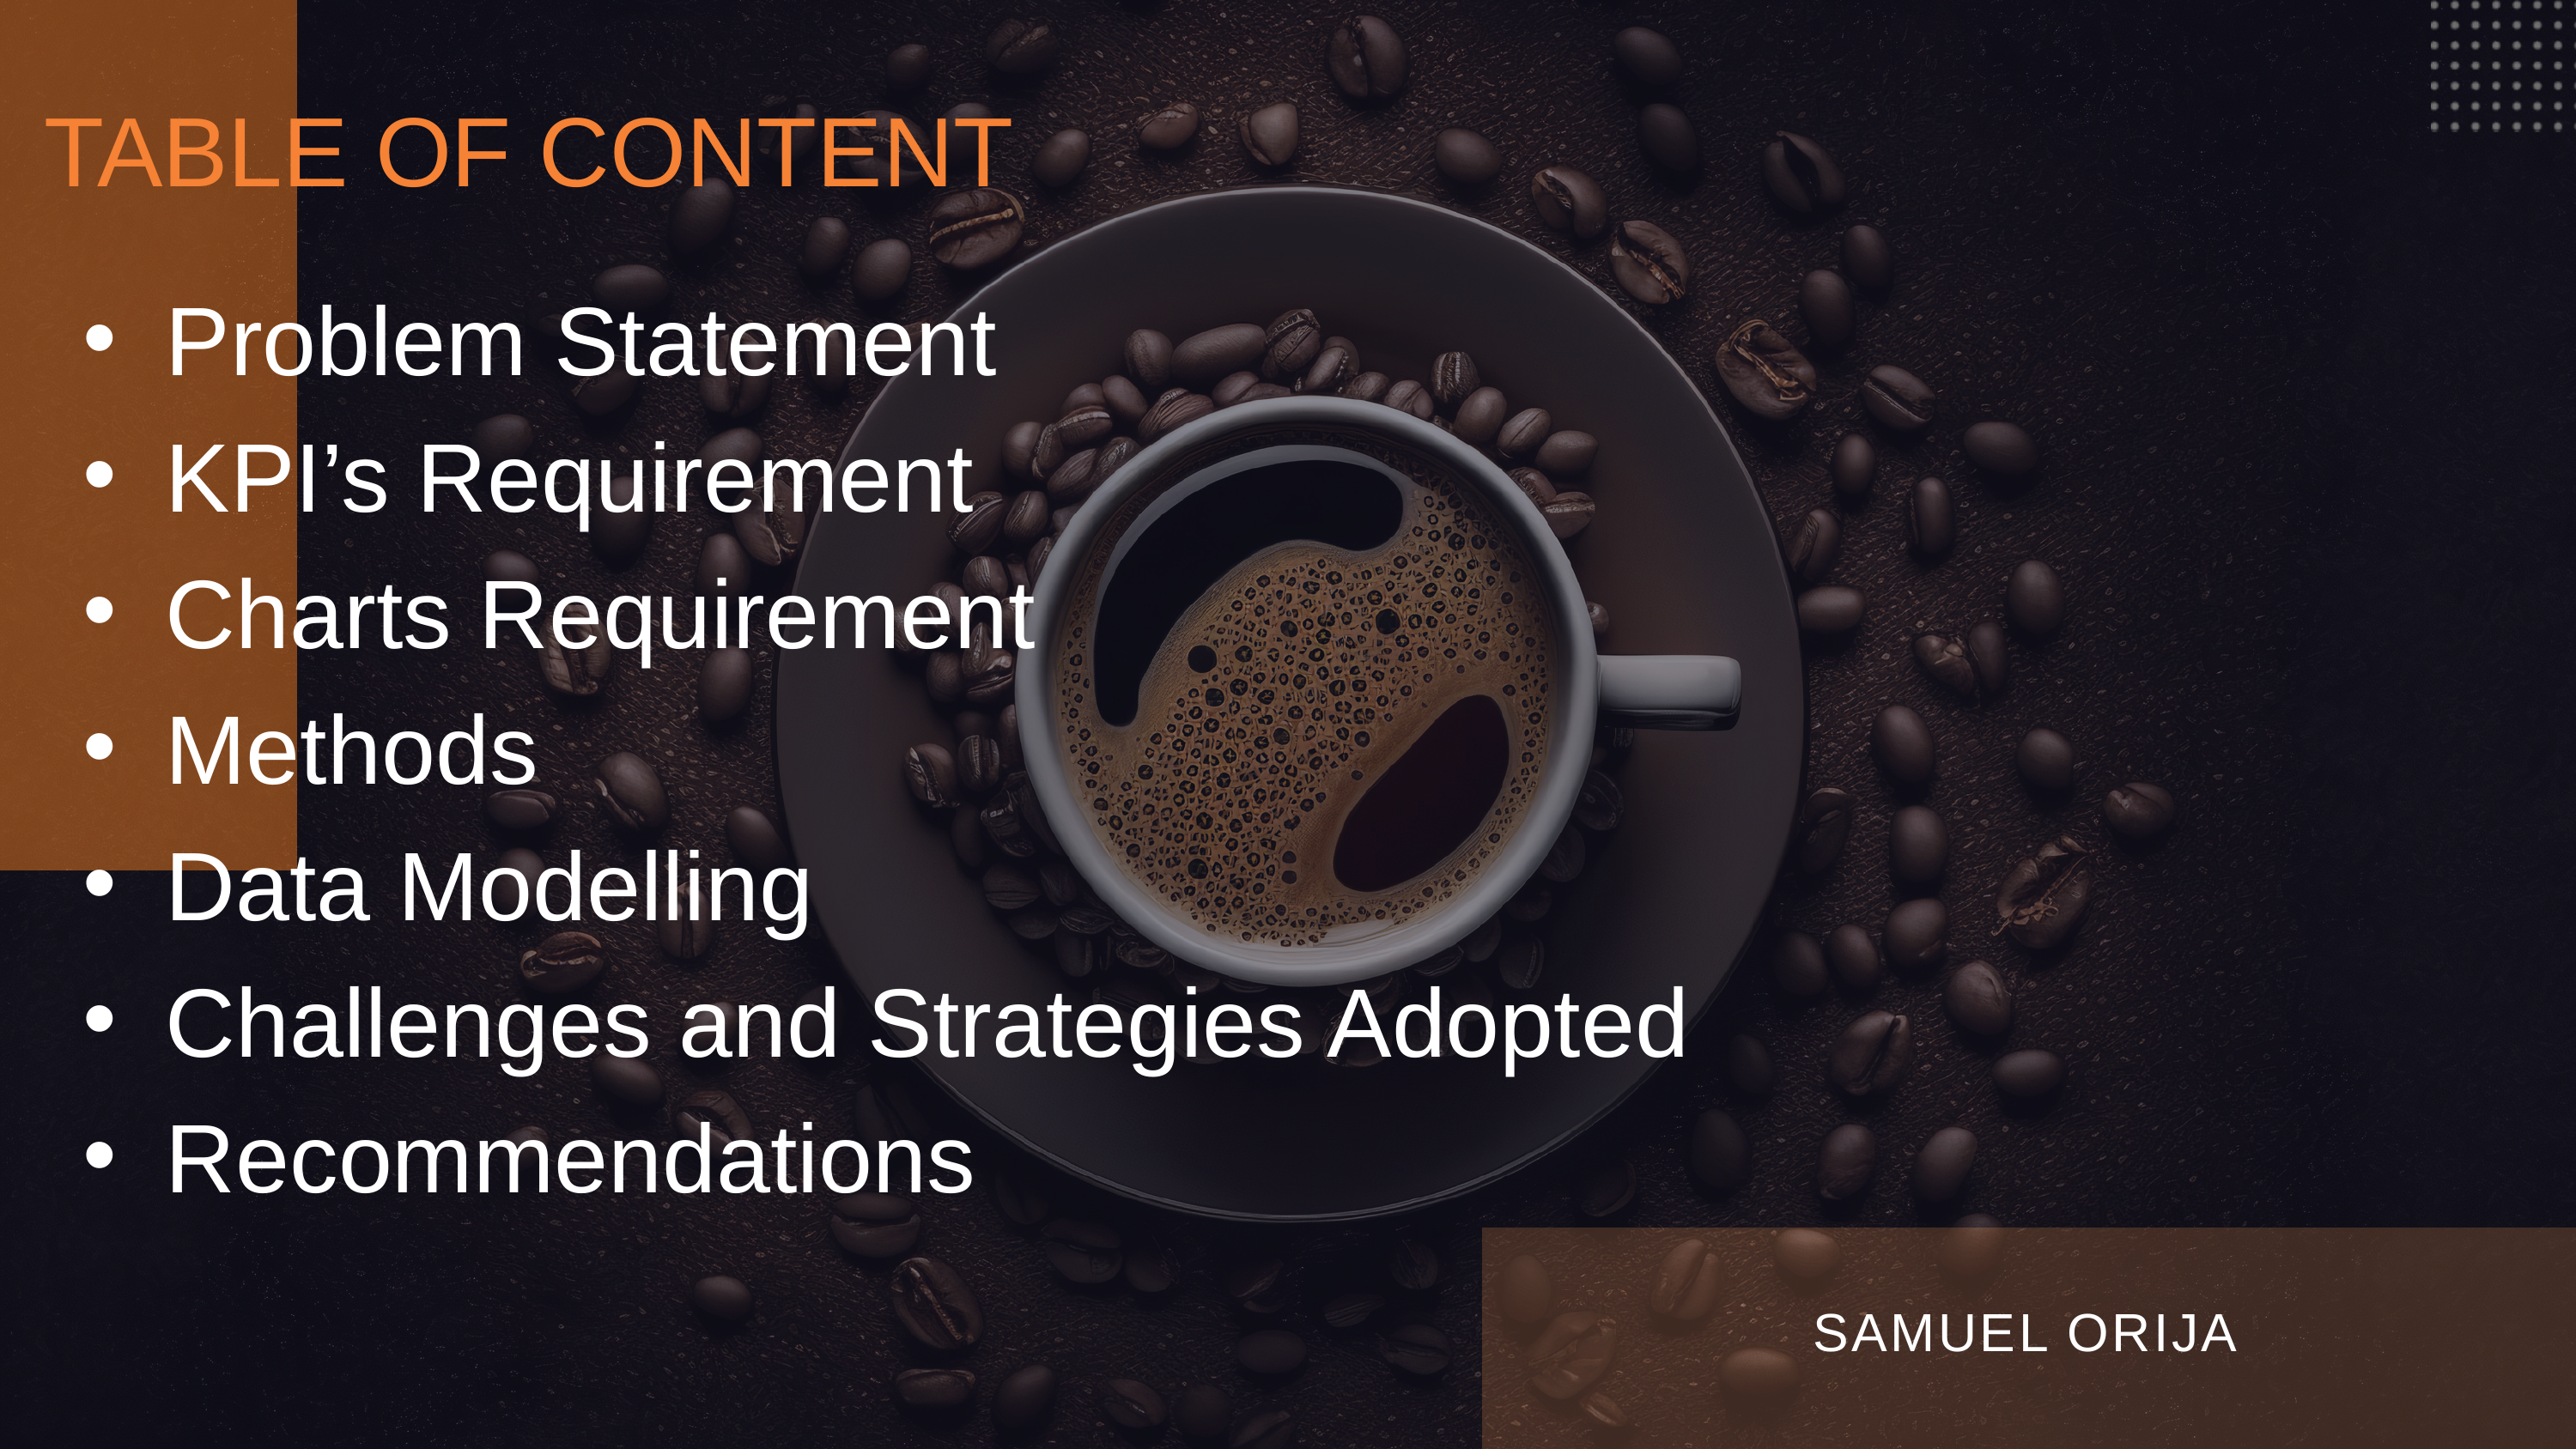

TABLE OF CONTENT
Problem Statement
KPI’s Requirement
Charts Requirement
Methods
Data Modelling
Challenges and Strategies Adopted
Recommendations

SAMUEL ORIJA